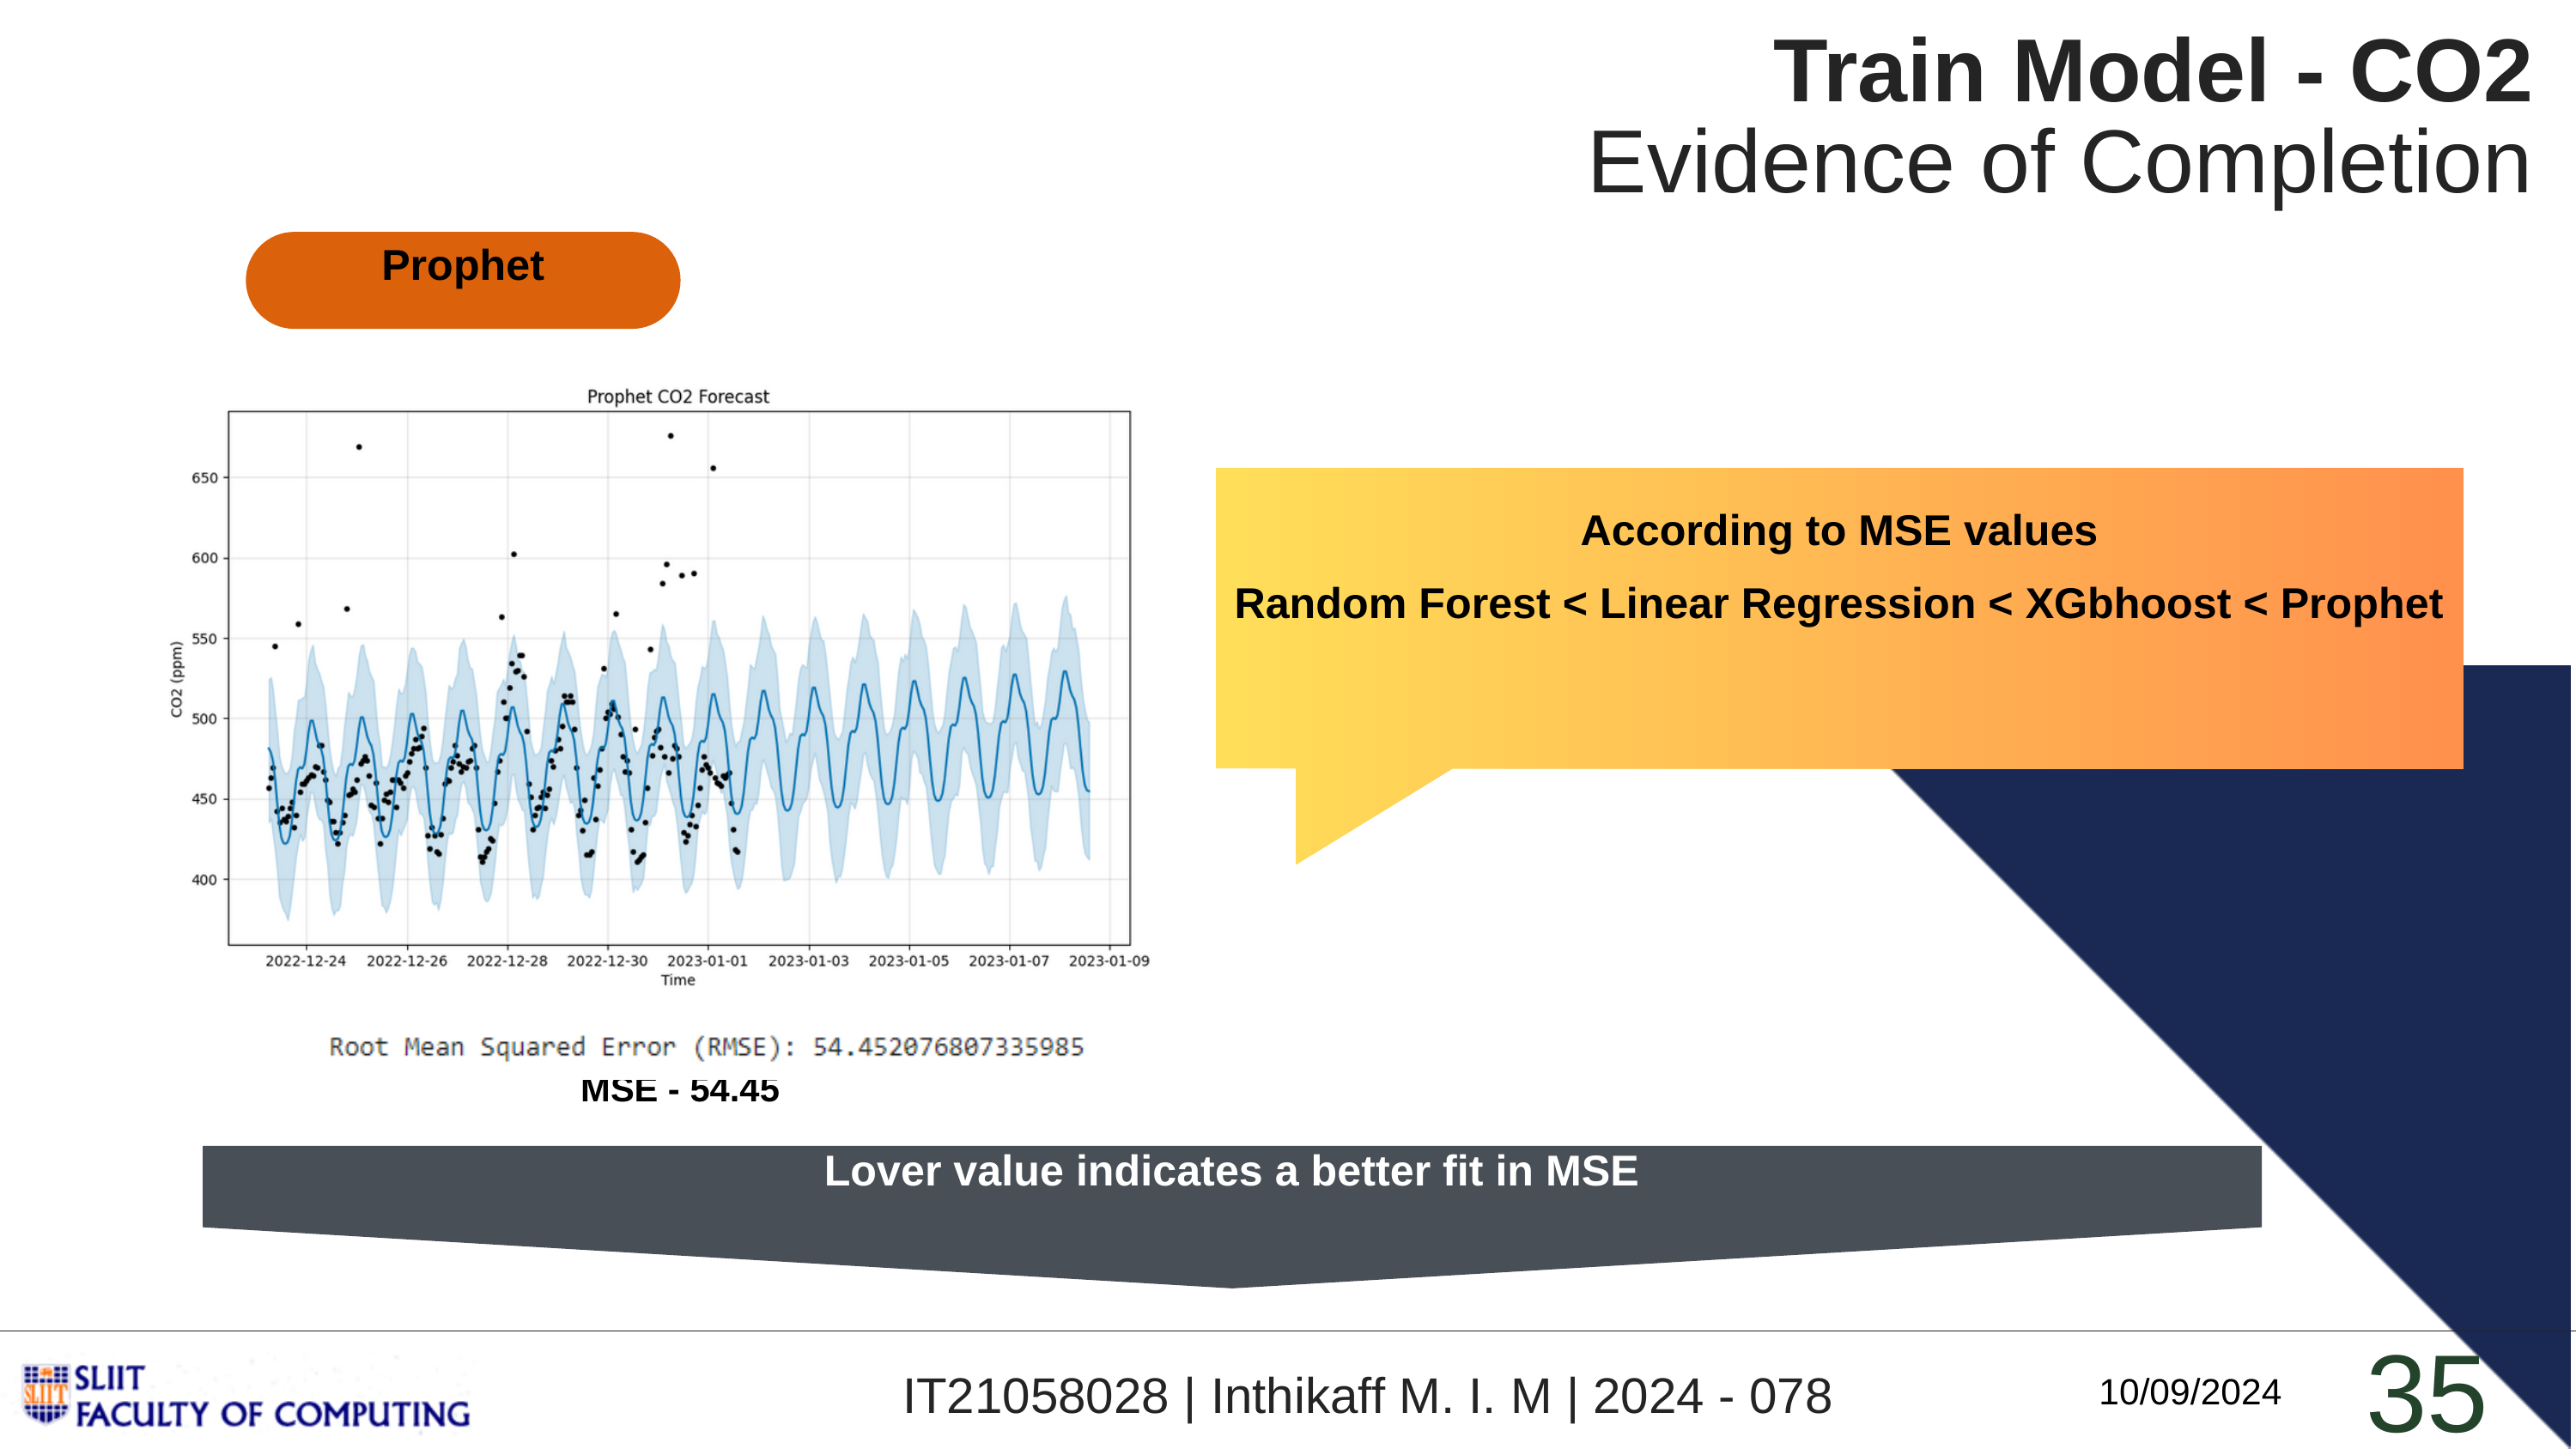

Train Model - CO2
Evidence of Completion

Prophet

According to MSE values
Random Forest < Linear Regression < XGbhoost < Prophet

MSE - 54.45

Lover value indicates a better fit in MSE
35

IT21058028 | Inthikaff M. I. M | 2024 - 078
10/09/2024